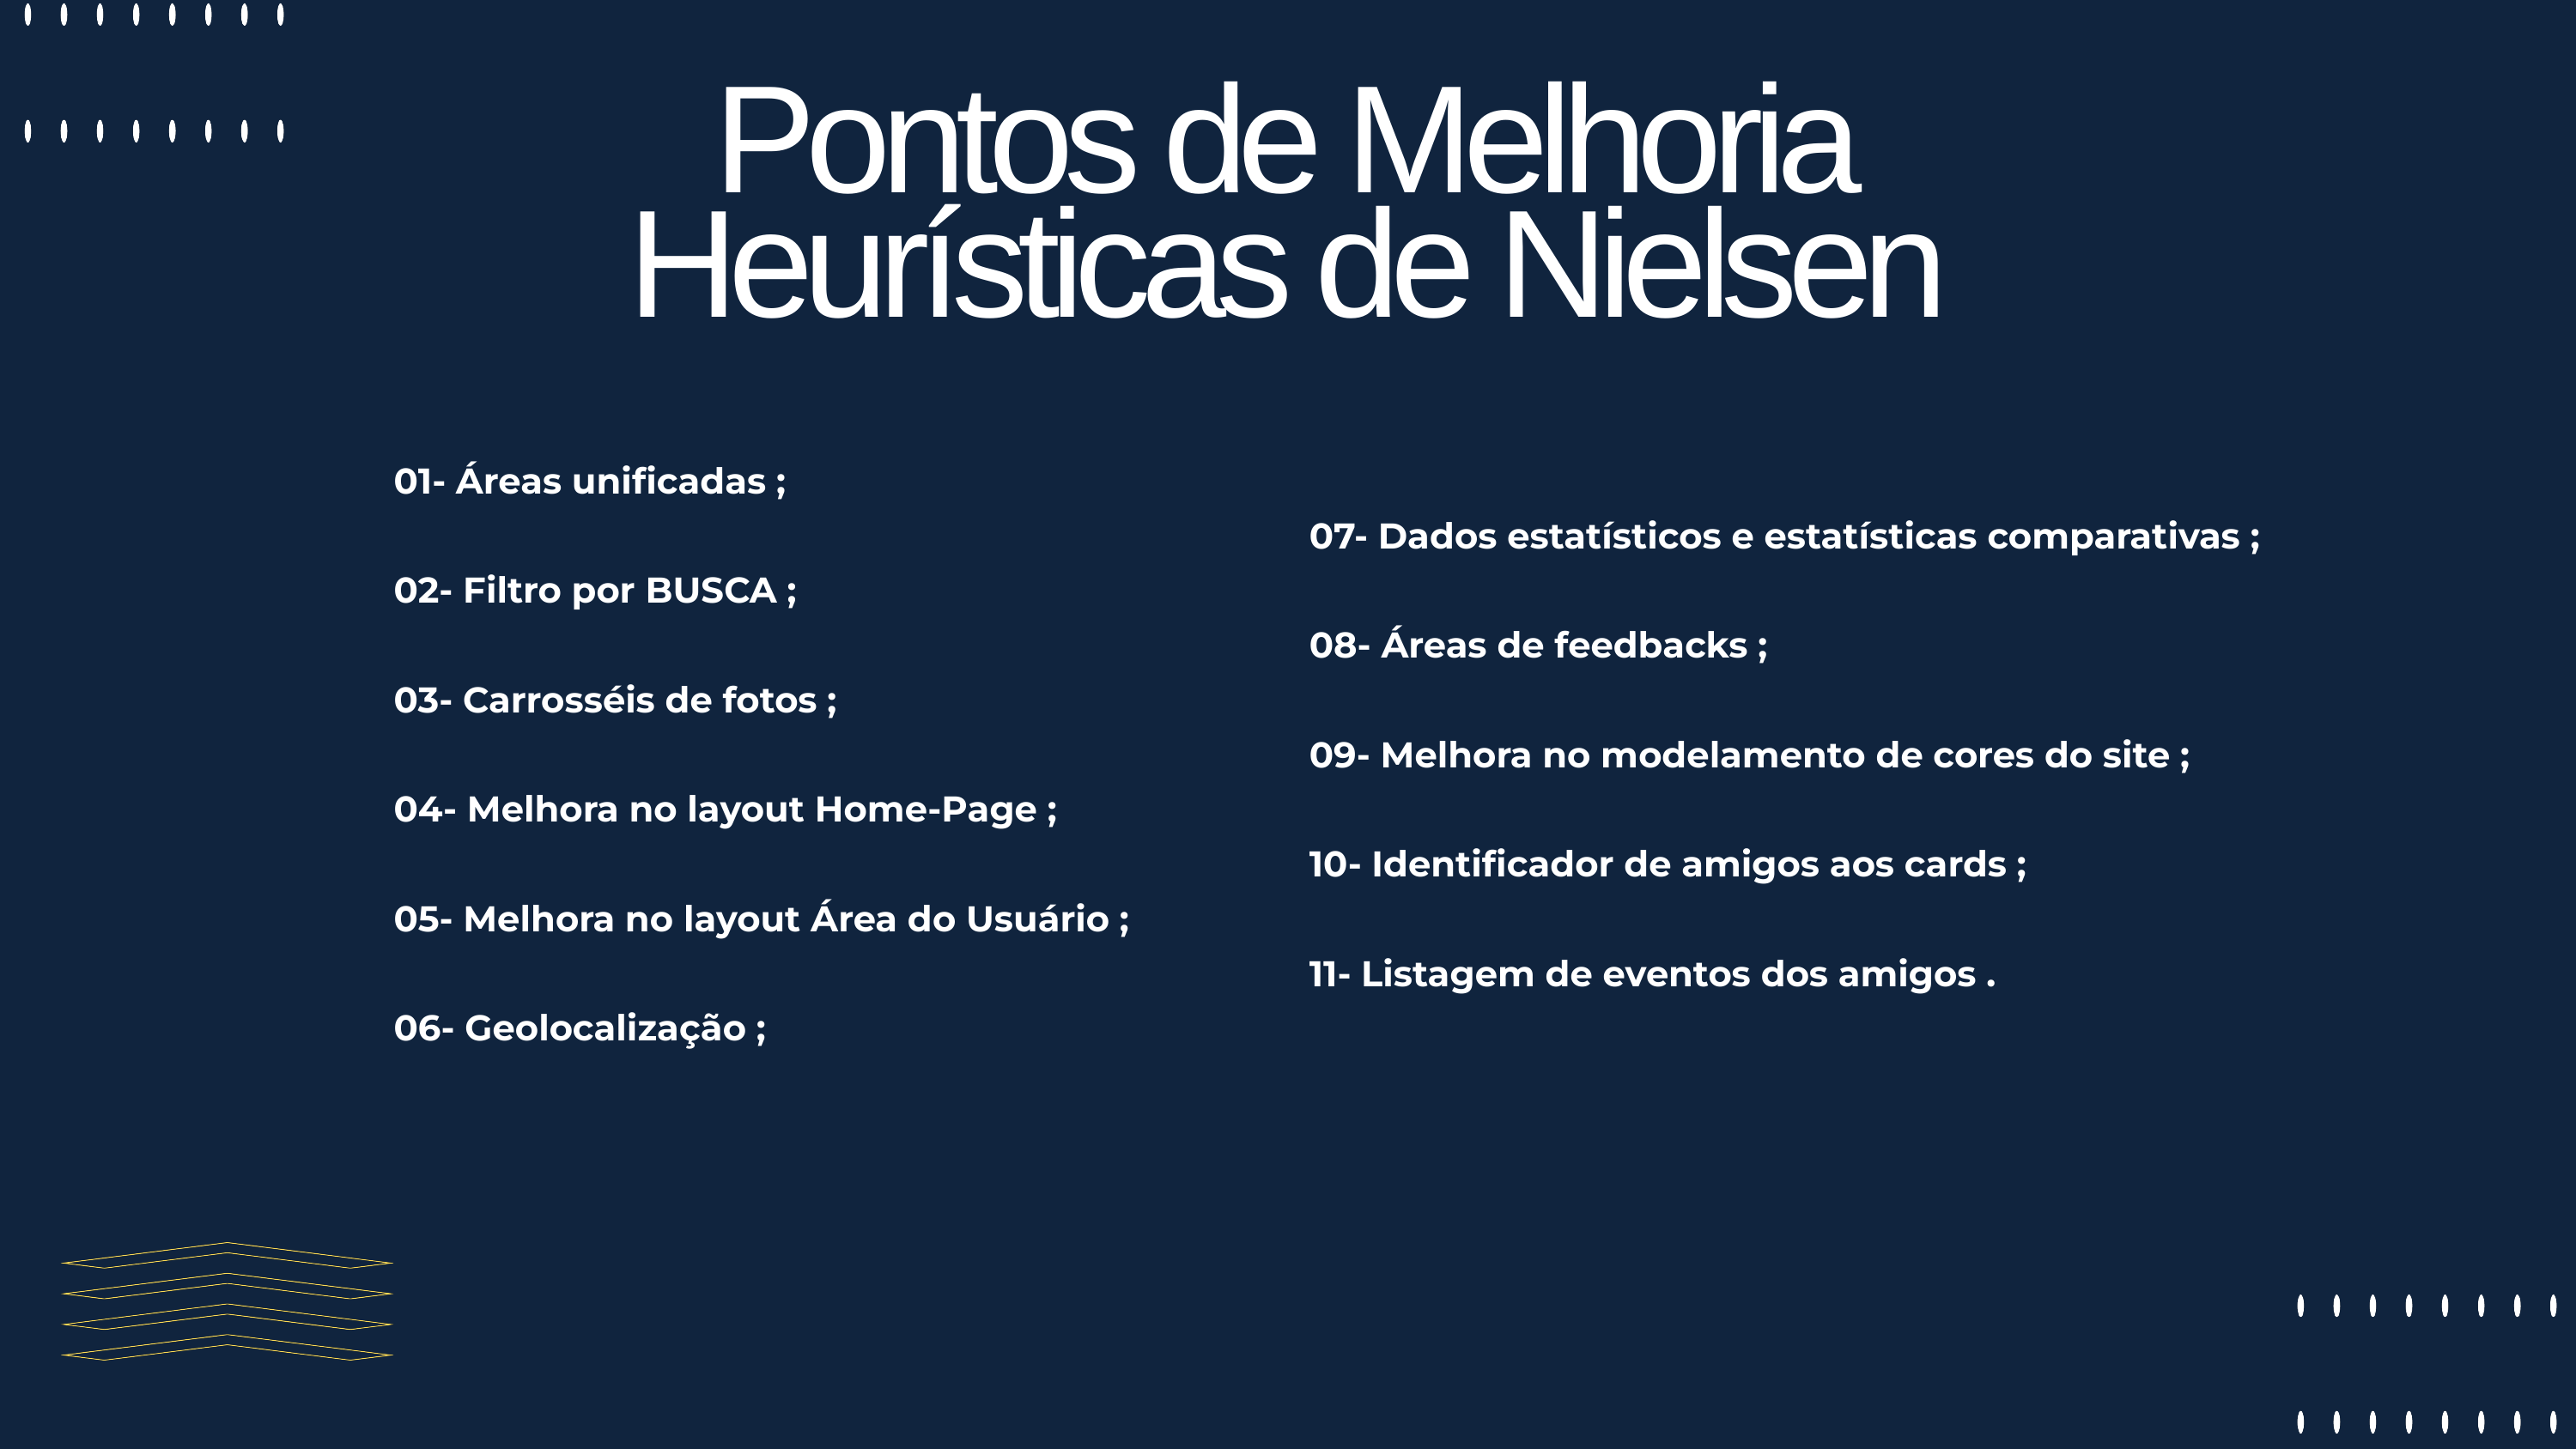

Pontos de Melhoria
Heurísticas de Nielsen
01- Áreas unificadas ;
02- Filtro por BUSCA ;
03- Carrosséis de fotos ;
04- Melhora no layout Home-Page ;
05- Melhora no layout Área do Usuário ;
06- Geolocalização ;
07- Dados estatísticos e estatísticas comparativas ;
08- Áreas de feedbacks ;
09- Melhora no modelamento de cores do site ;
10- Identificador de amigos aos cards ;
11- Listagem de eventos dos amigos .